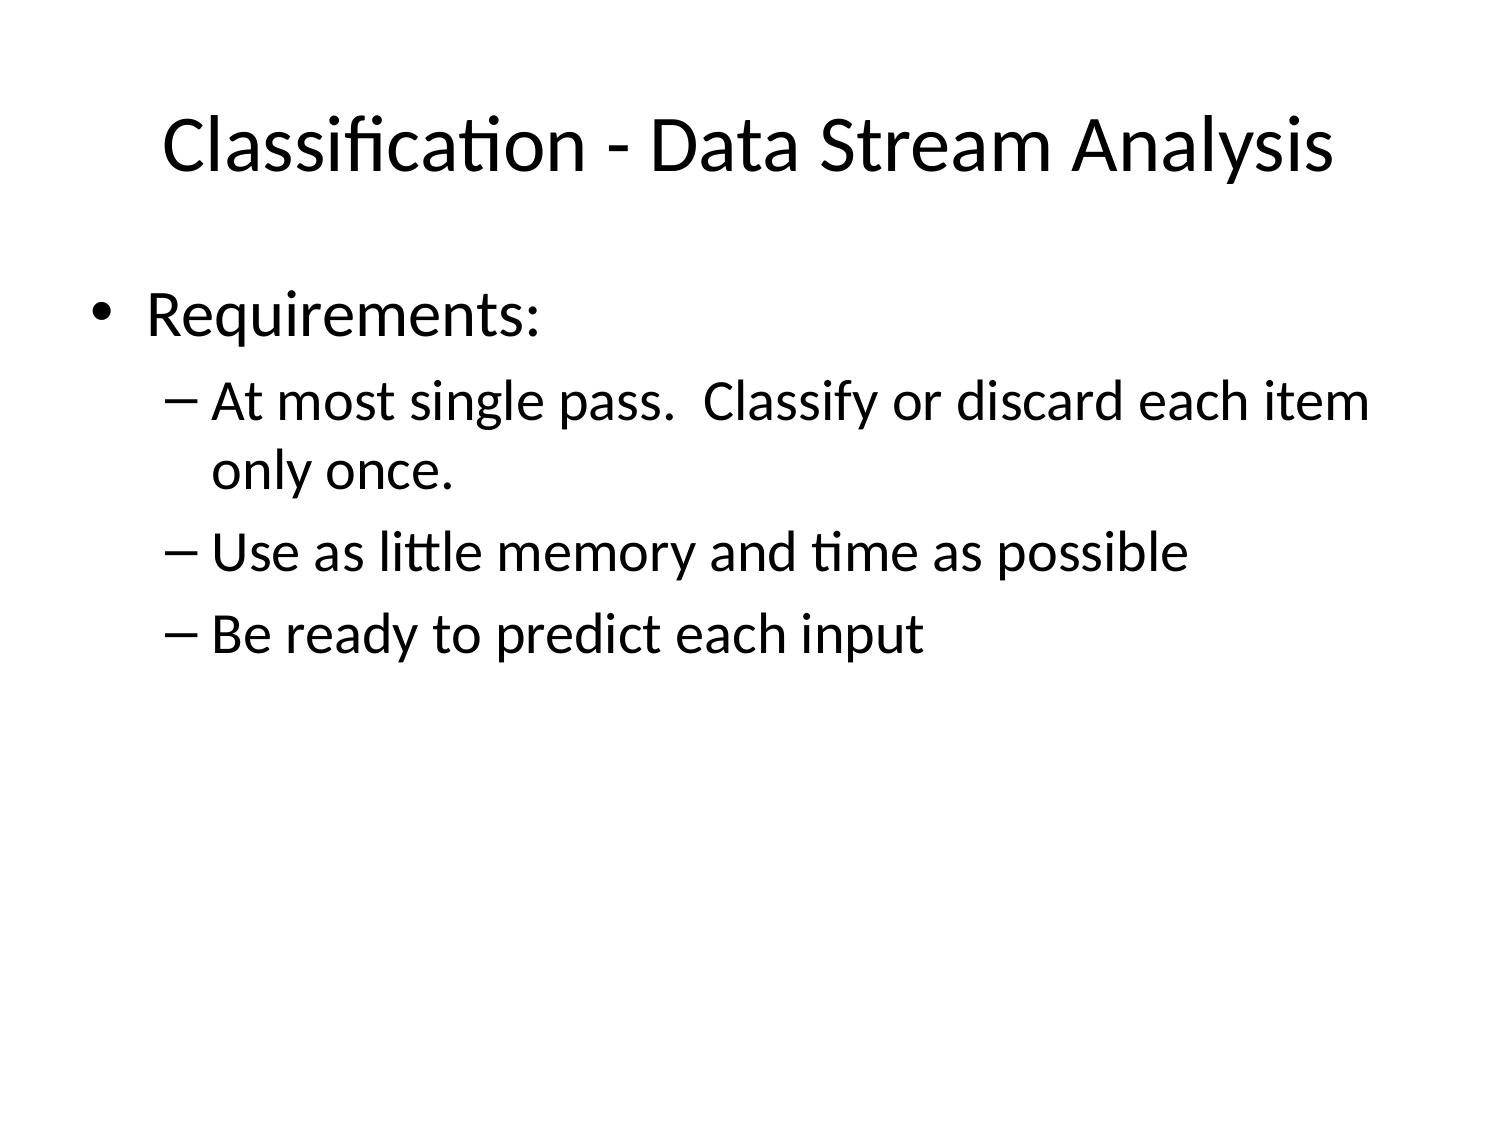

# Classification - Data Stream Analysis
Requirements:
At most single pass.  Classify or discard each item only once.
Use as little memory and time as possible
Be ready to predict each input